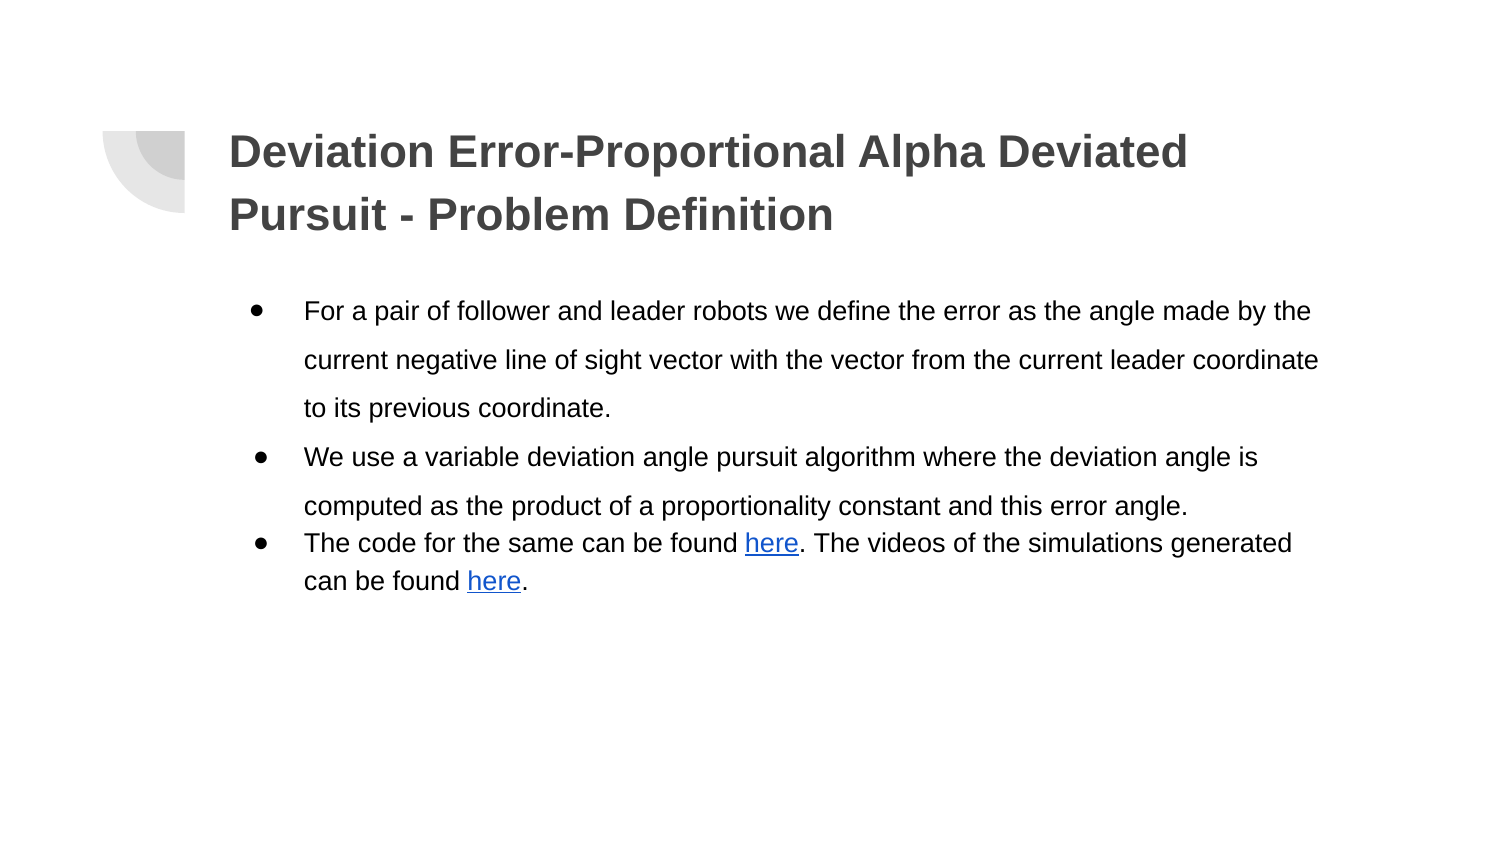

# Deviation Error-Proportional Alpha Deviated Pursuit - Problem Definition
For a pair of follower and leader robots we define the error as the angle made by the current negative line of sight vector with the vector from the current leader coordinate to its previous coordinate.
We use a variable deviation angle pursuit algorithm where the deviation angle is computed as the product of a proportionality constant and this error angle.
The code for the same can be found here. The videos of the simulations generated can be found here.